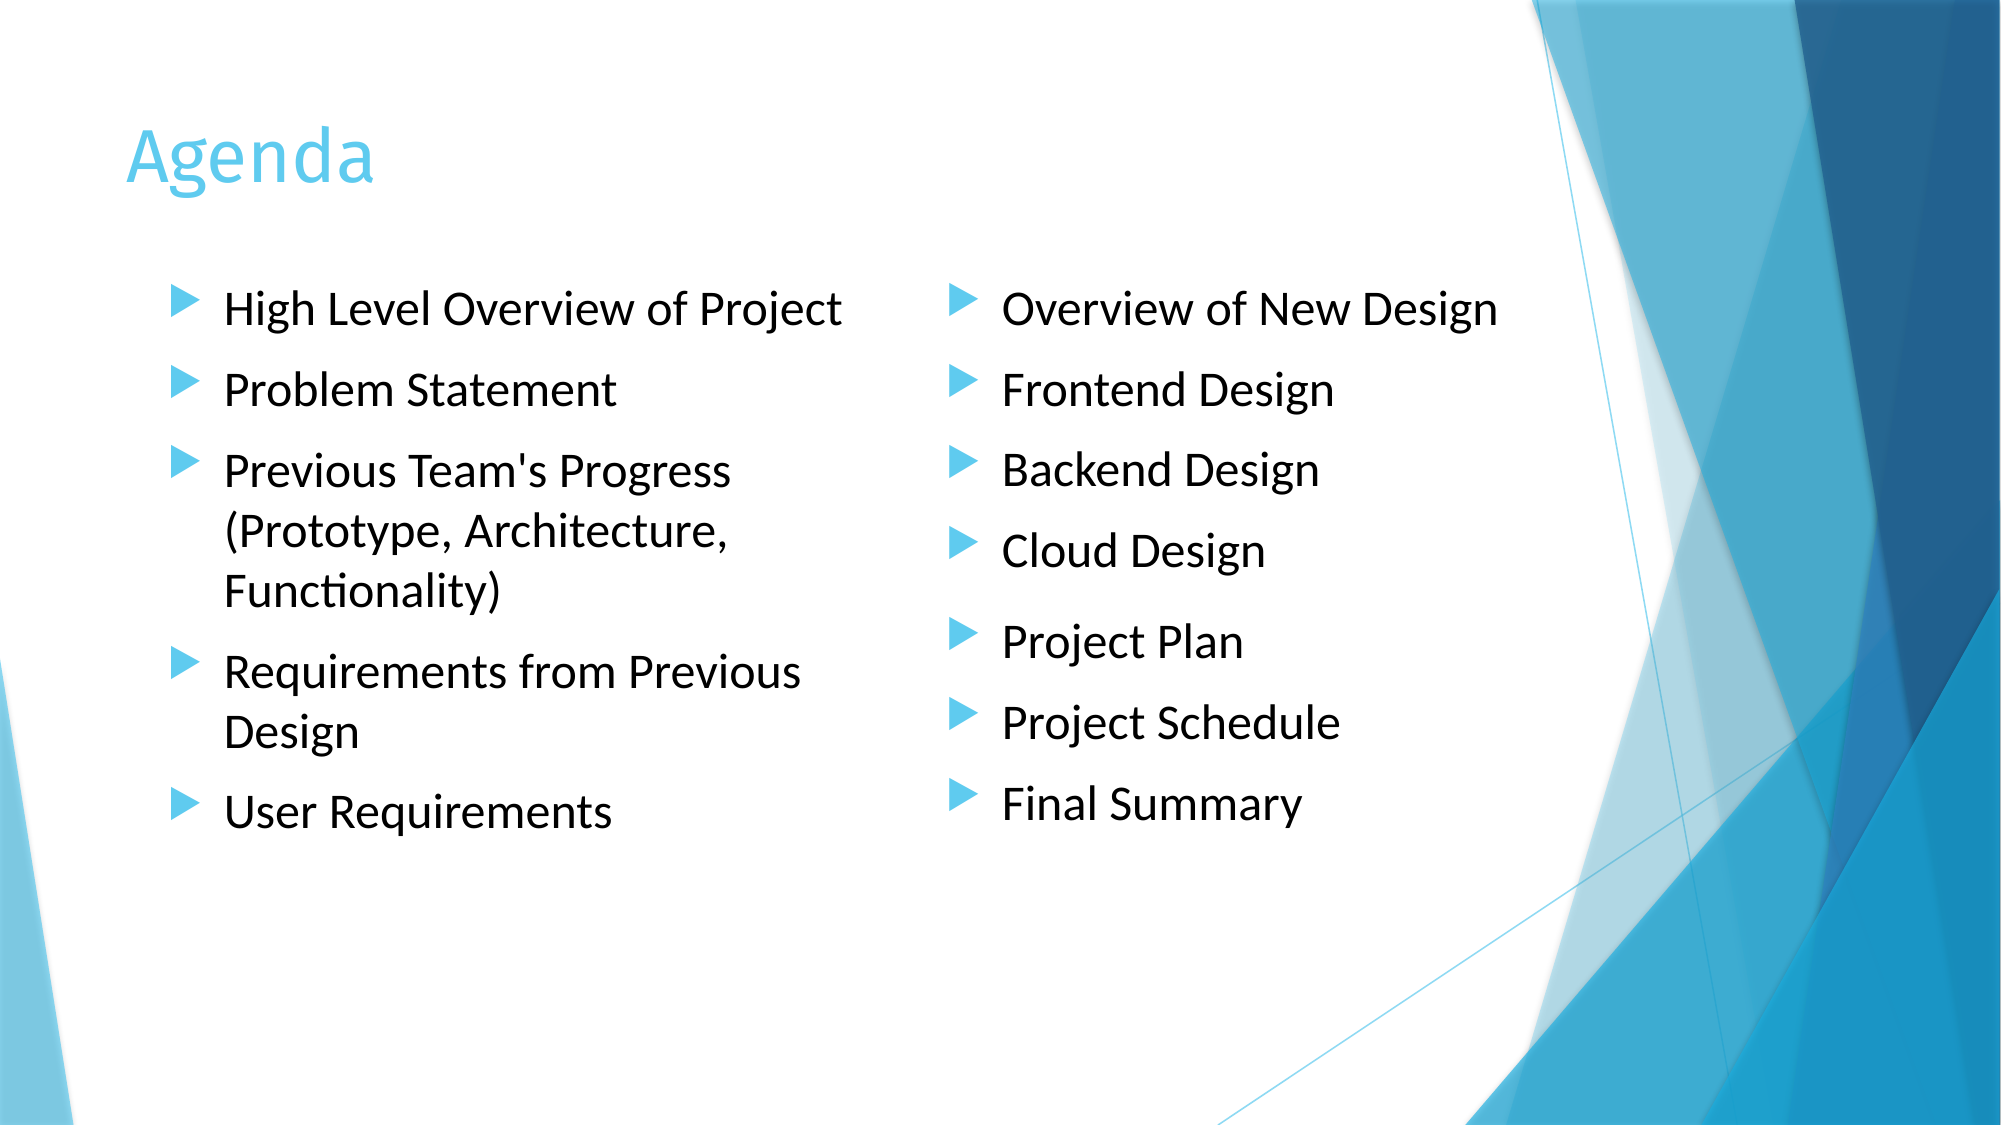

# Agenda
Overview of New Design
Frontend Design
Backend Design
Cloud Design
Project Plan
Project Schedule
Final Summary

High Level Overview of Project
Problem Statement
Previous Team's Progress (Prototype, Architecture, Functionality)
Requirements from Previous Design
User Requirements